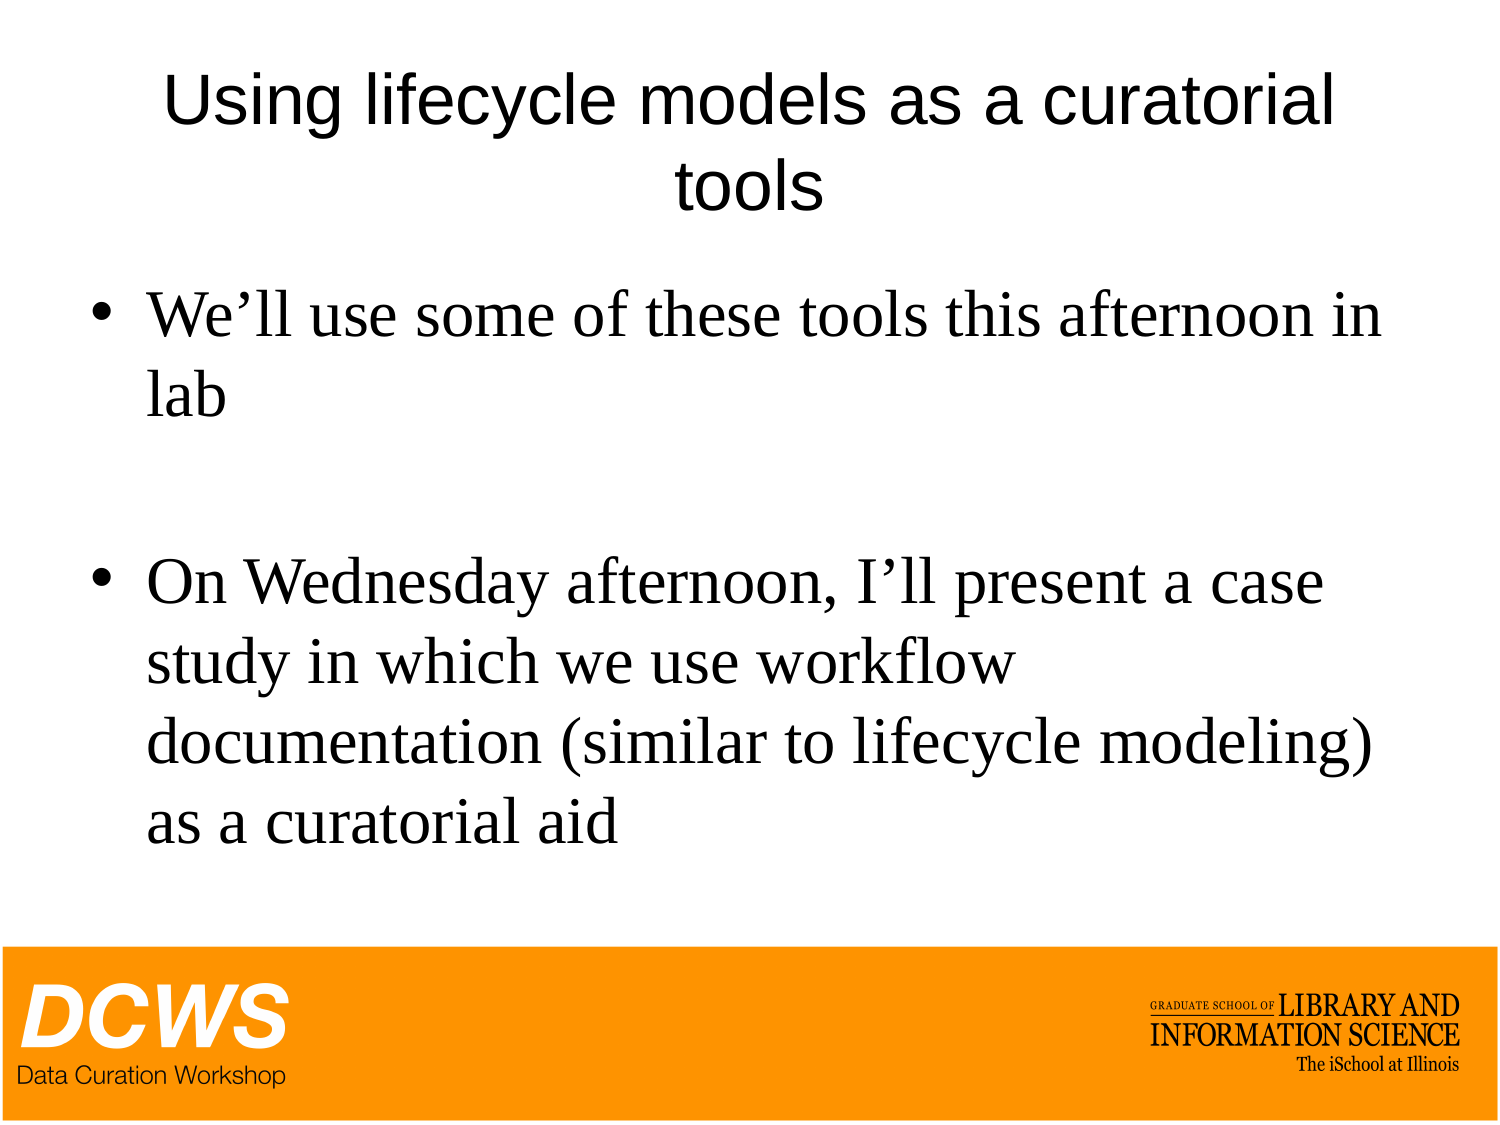

# Using lifecycle models as a curatorial tools
We’ll use some of these tools this afternoon in lab

On Wednesday afternoon, I’ll present a case study in which we use workflow documentation (similar to lifecycle modeling) as a curatorial aid